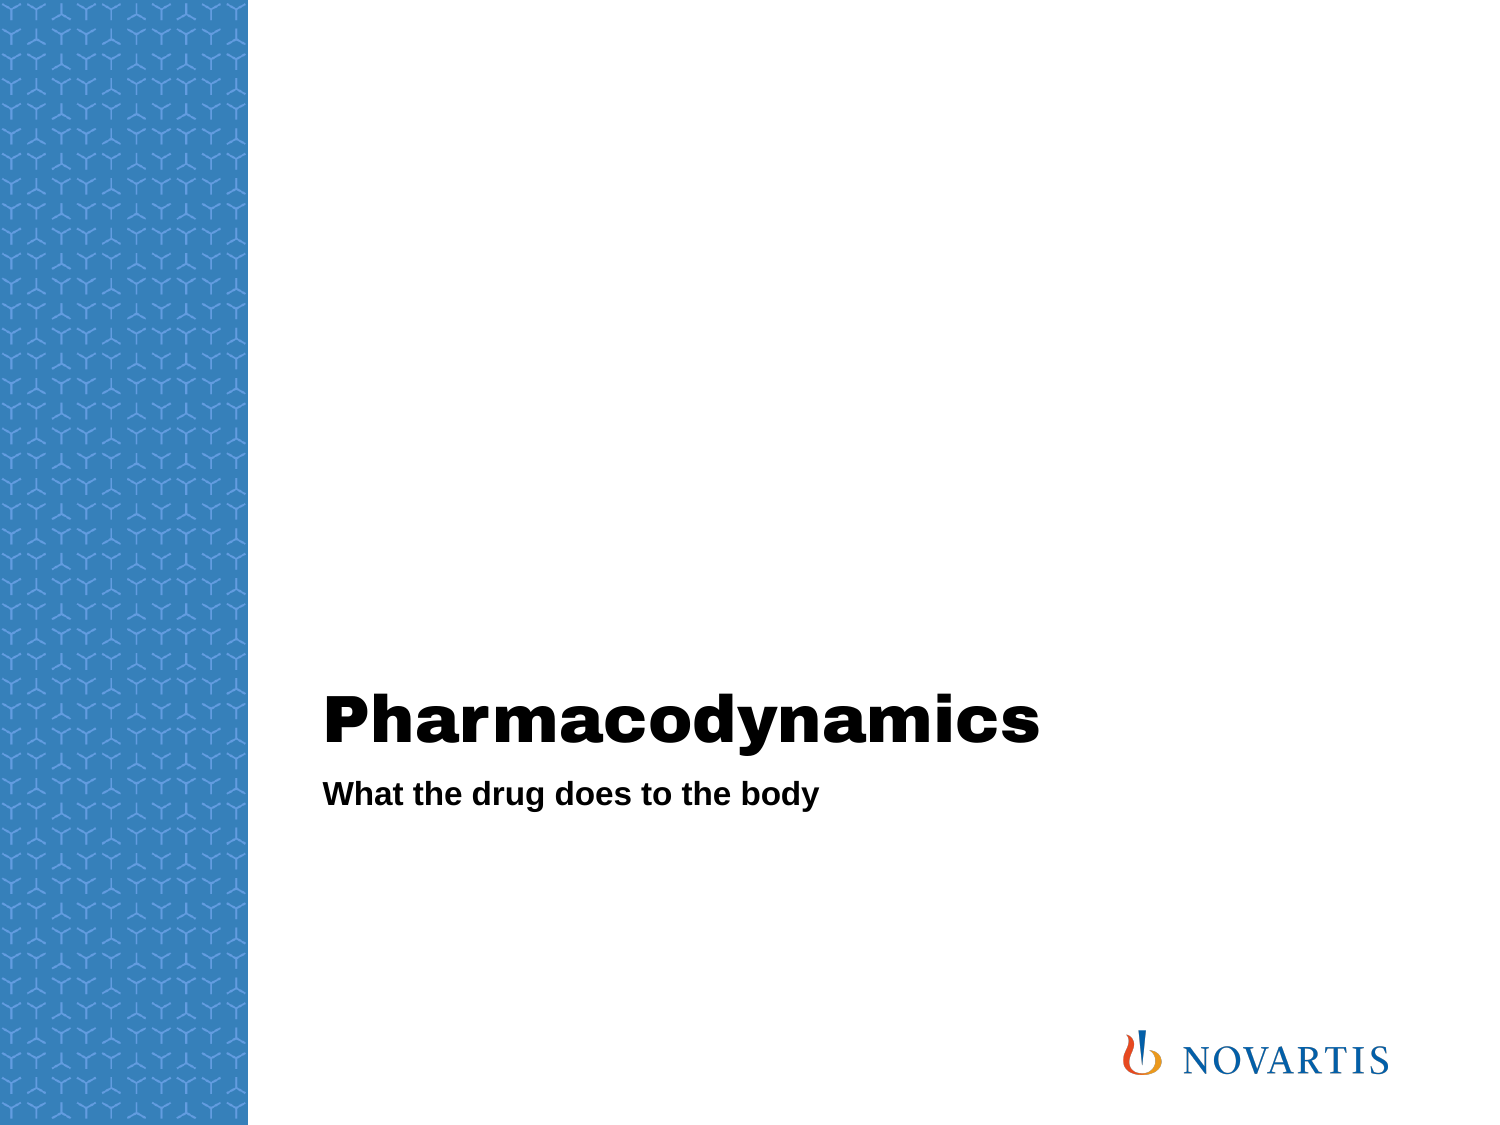

# Pharmacodynamics
What the drug does to the body